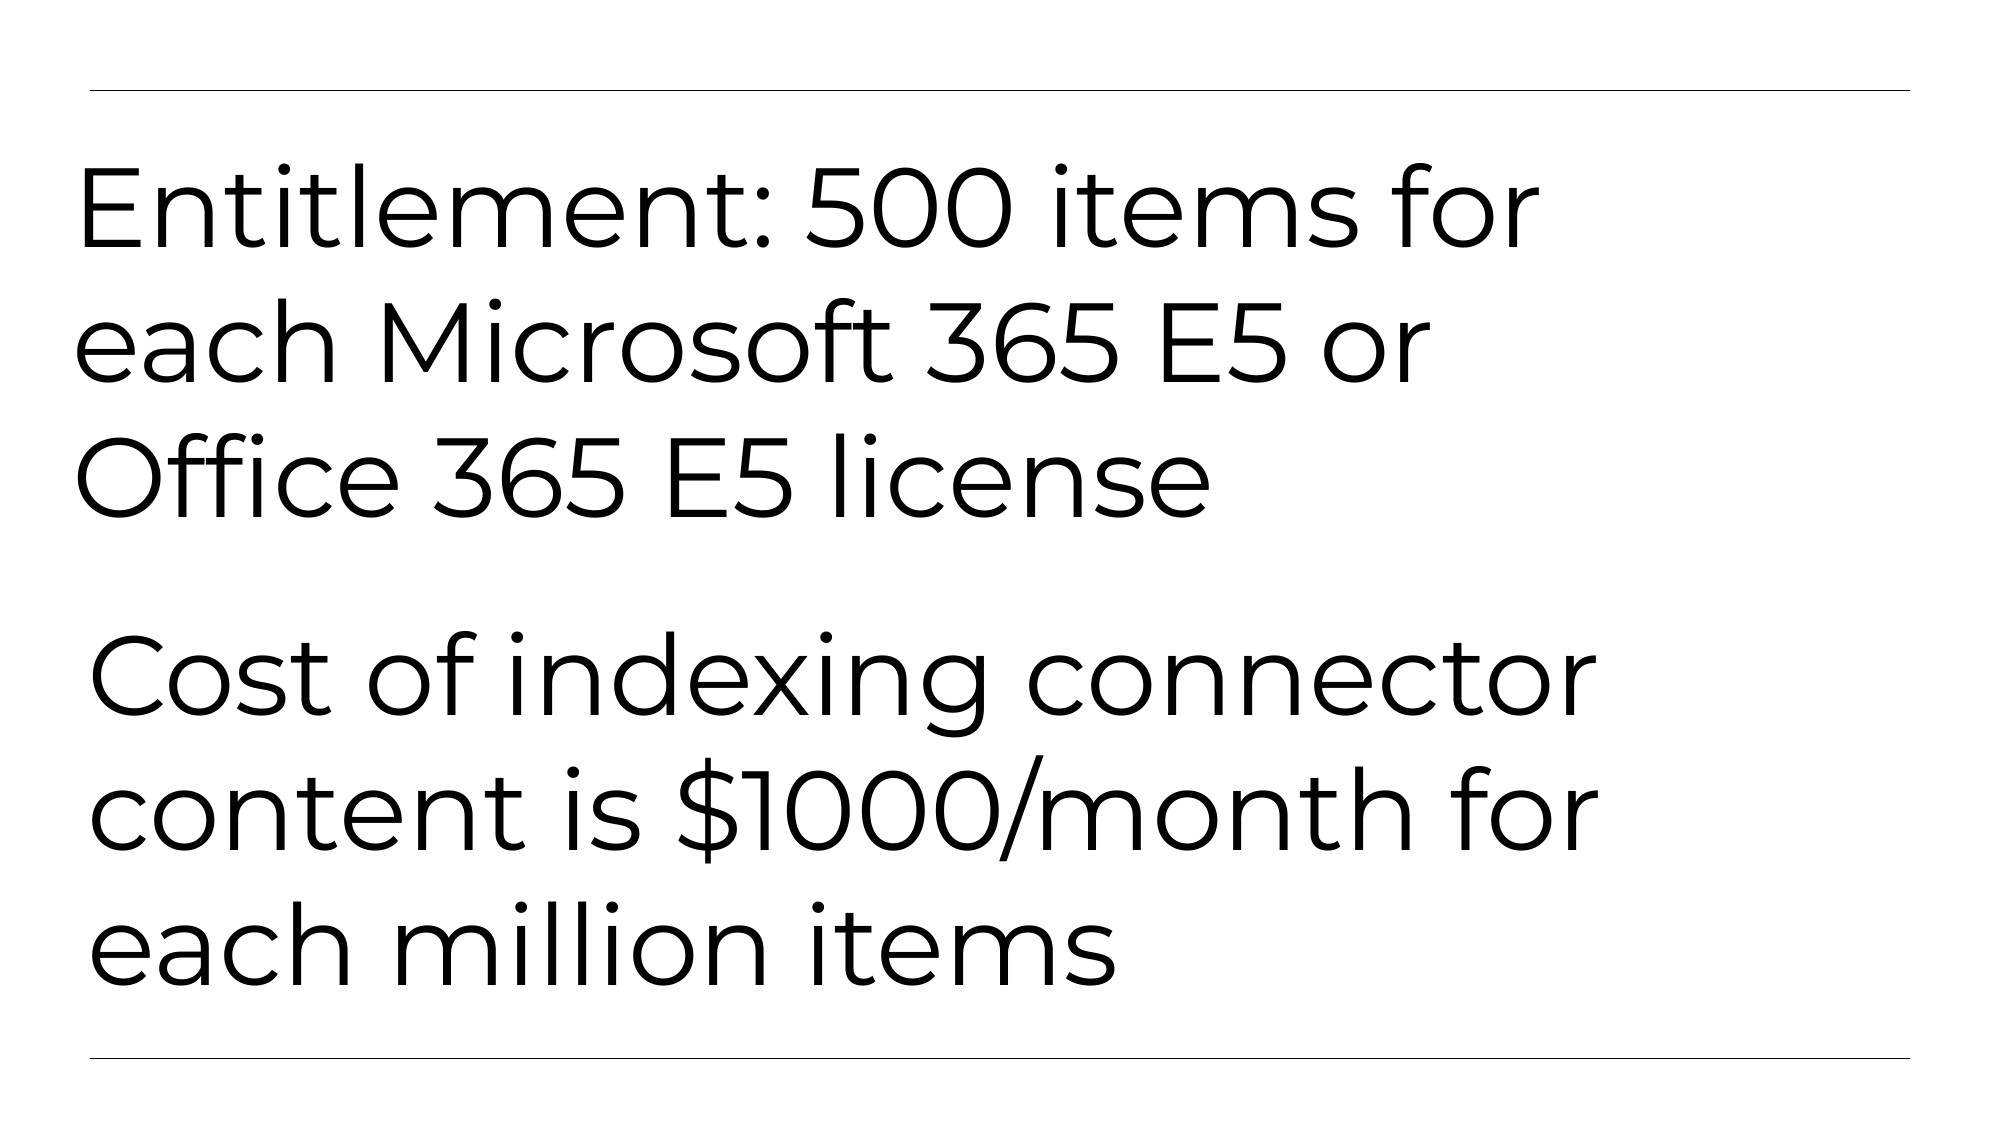

# Entitlement: 500 items for each Microsoft 365 E5 or Office 365 E5 license
Cost of indexing connector content is $1000/month for each million items